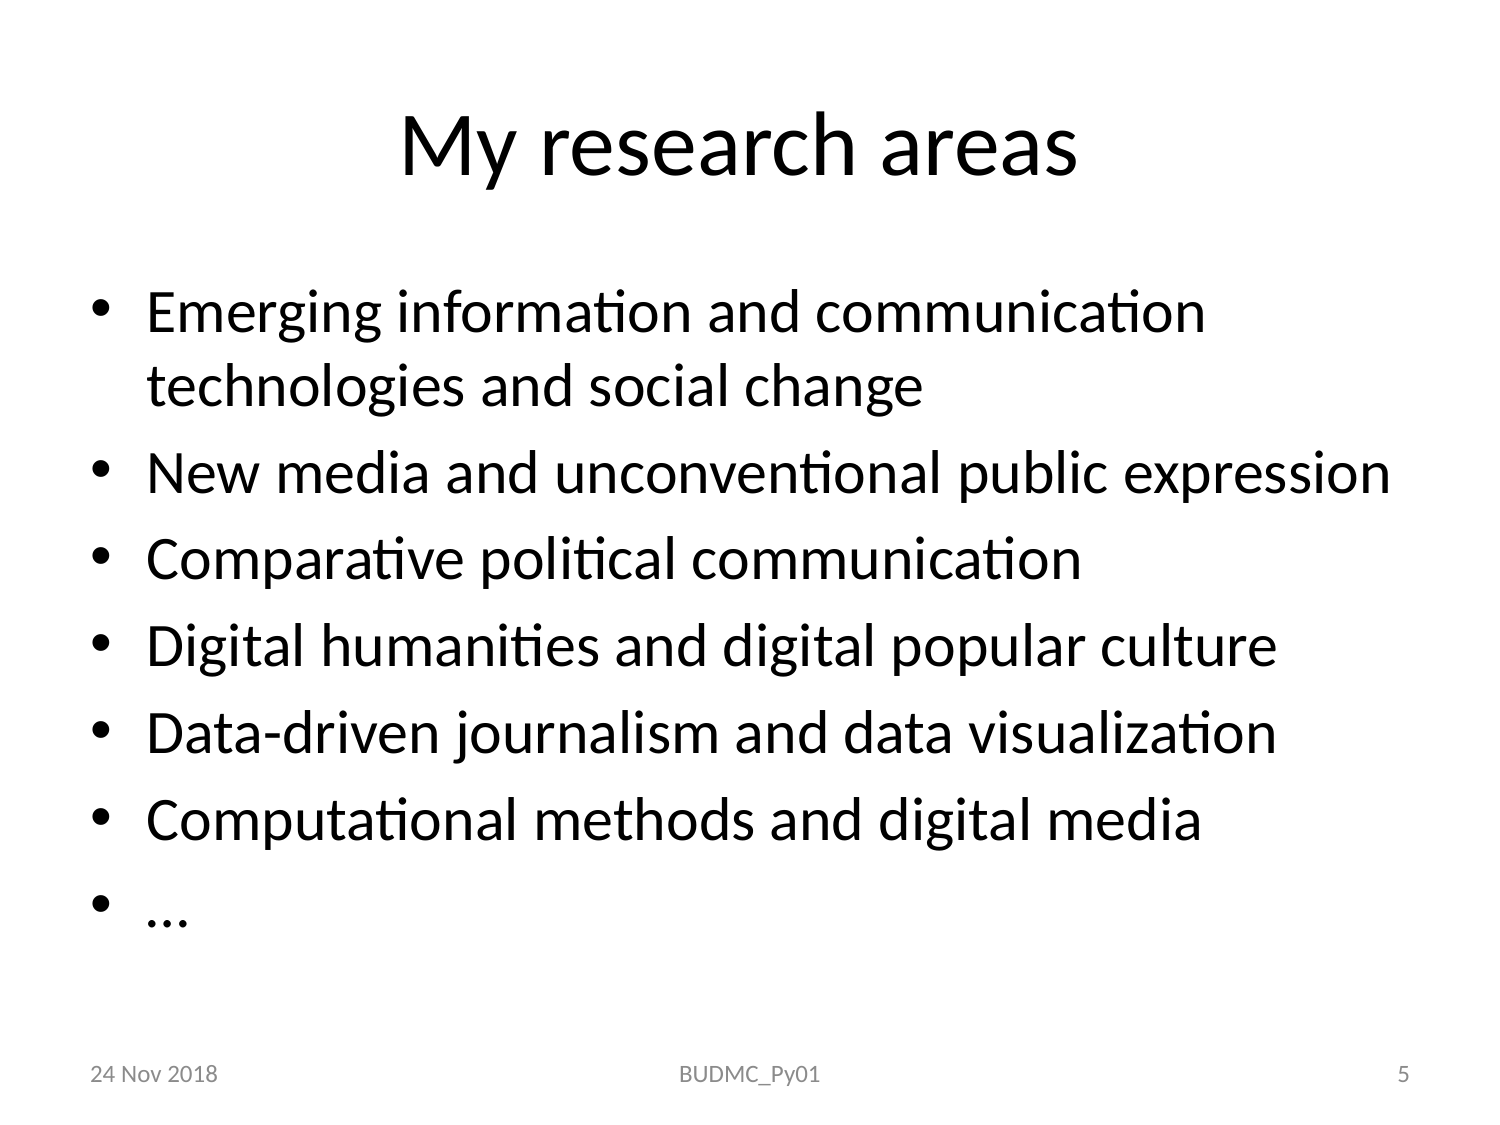

# My research areas
Emerging information and communication technologies and social change
New media and unconventional public expression
Comparative political communication
Digital humanities and digital popular culture
Data-driven journalism and data visualization
Computational methods and digital media
…
24 Nov 2018
BUDMC_Py01
5